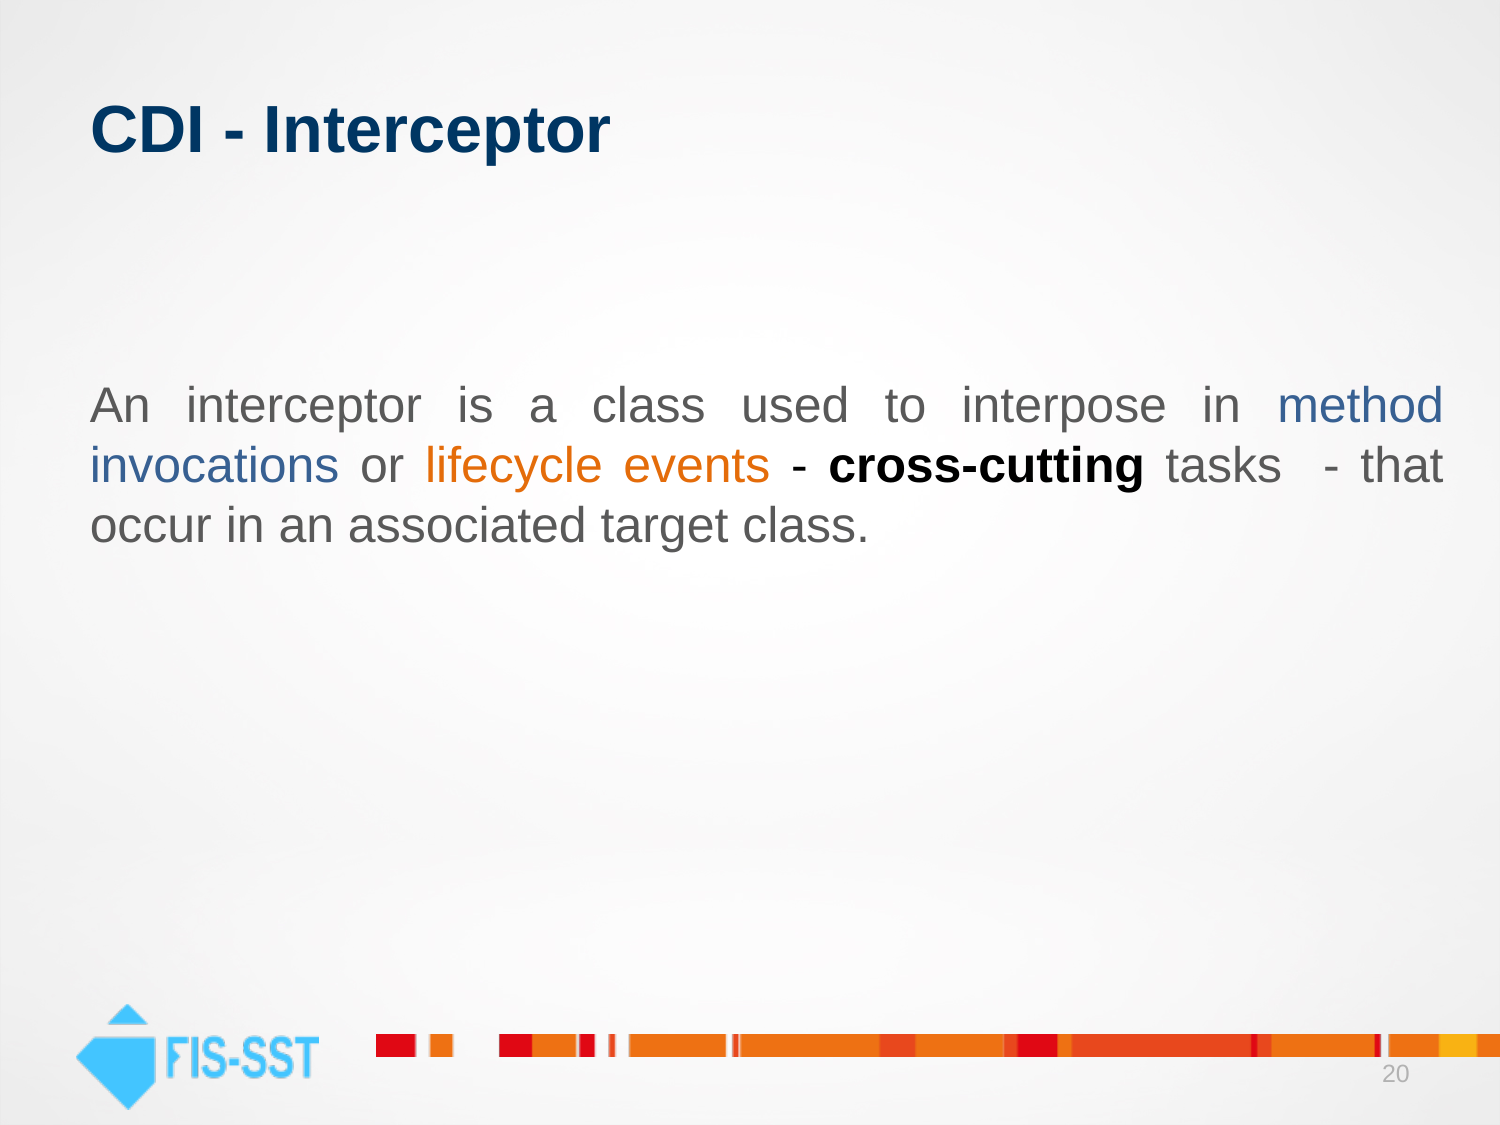

# CDI - Interceptor
An interceptor is a class used to interpose in method invocations or lifecycle events - cross-cutting tasks  - that occur in an associated target class.
20